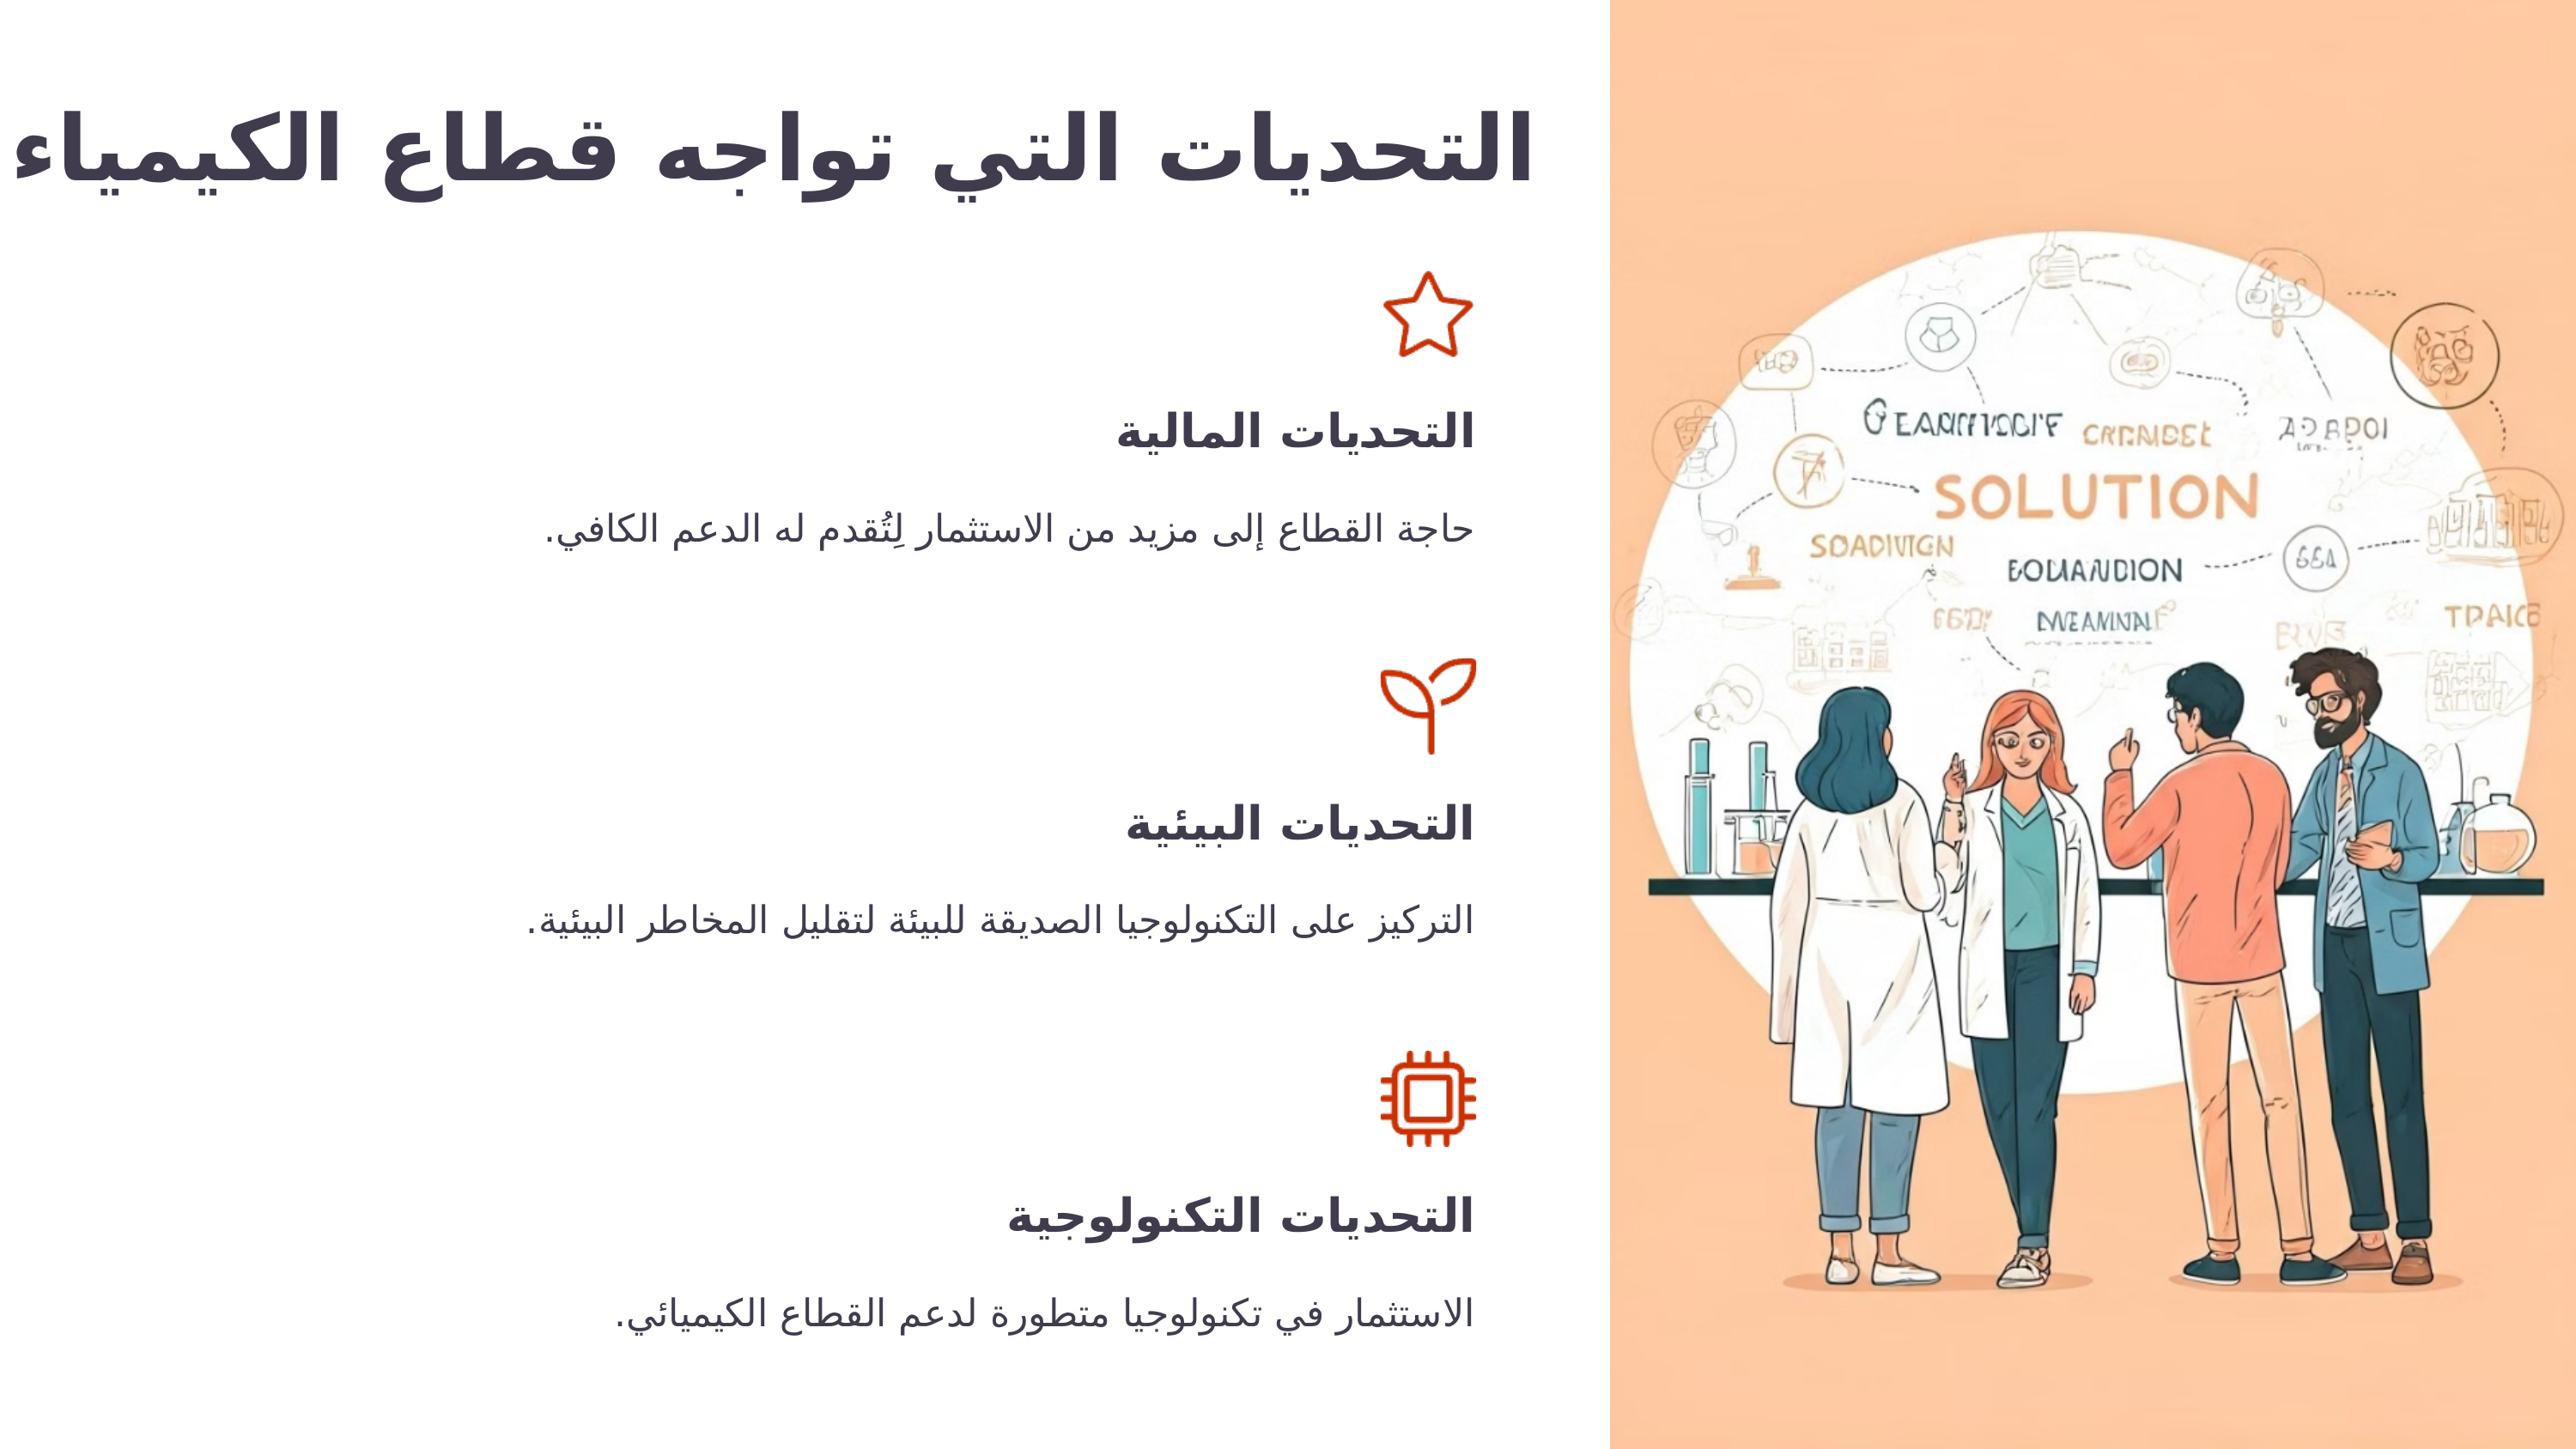

التحديات التي تواجه قطاع الكيمياء

التحديات المالية
حاجة القطاع إلى مزيد من الاستثمار لِتُقدم له الدعم الكافي.

التحديات البيئية
التركيز على التكنولوجيا الصديقة للبيئة لتقليل المخاطر البيئية.

التحديات التكنولوجية
الاستثمار في تكنولوجيا متطورة لدعم القطاع الكيميائي.